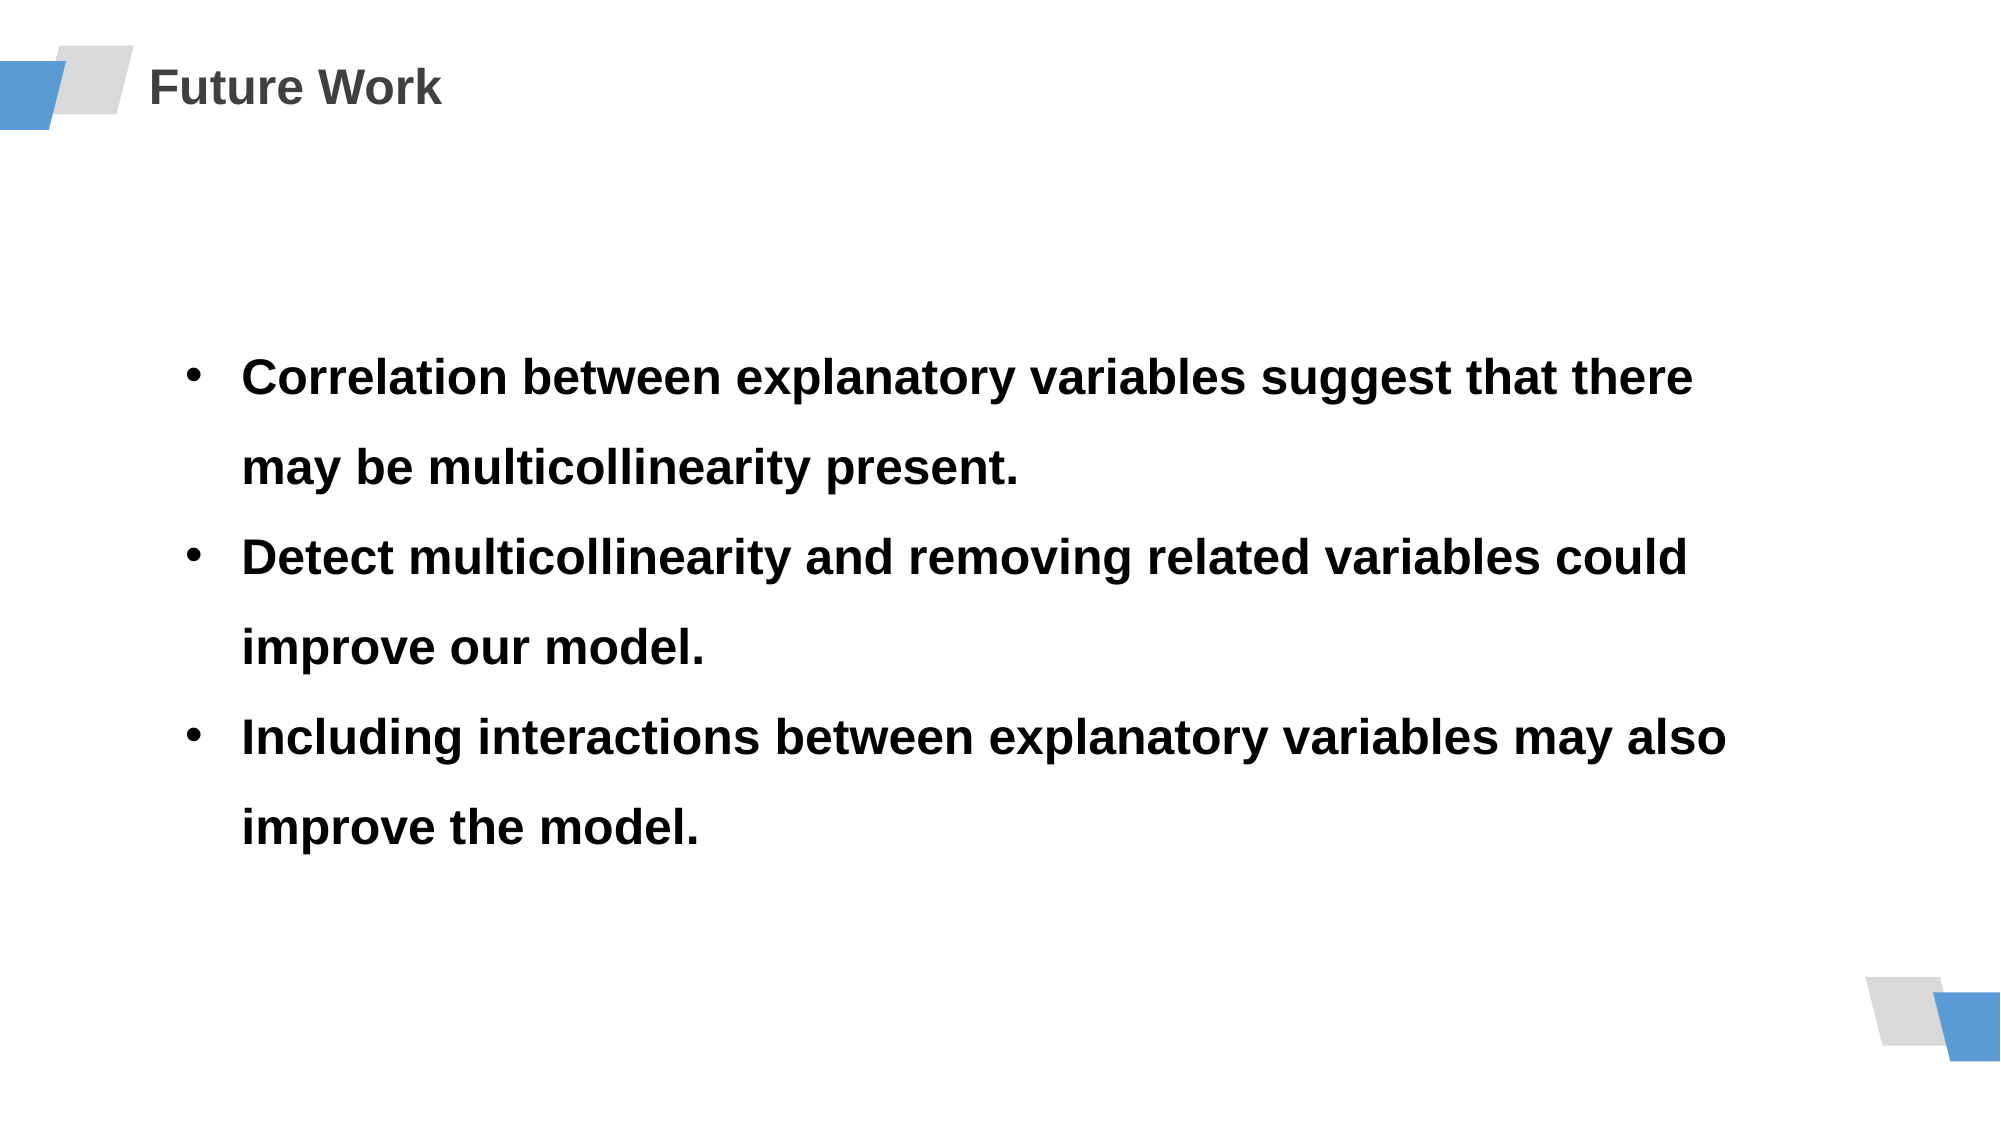

Future Work
Correlation between explanatory variables suggest that there may be multicollinearity present.
Detect multicollinearity and removing related variables could improve our model.
Including interactions between explanatory variables may also improve the model.